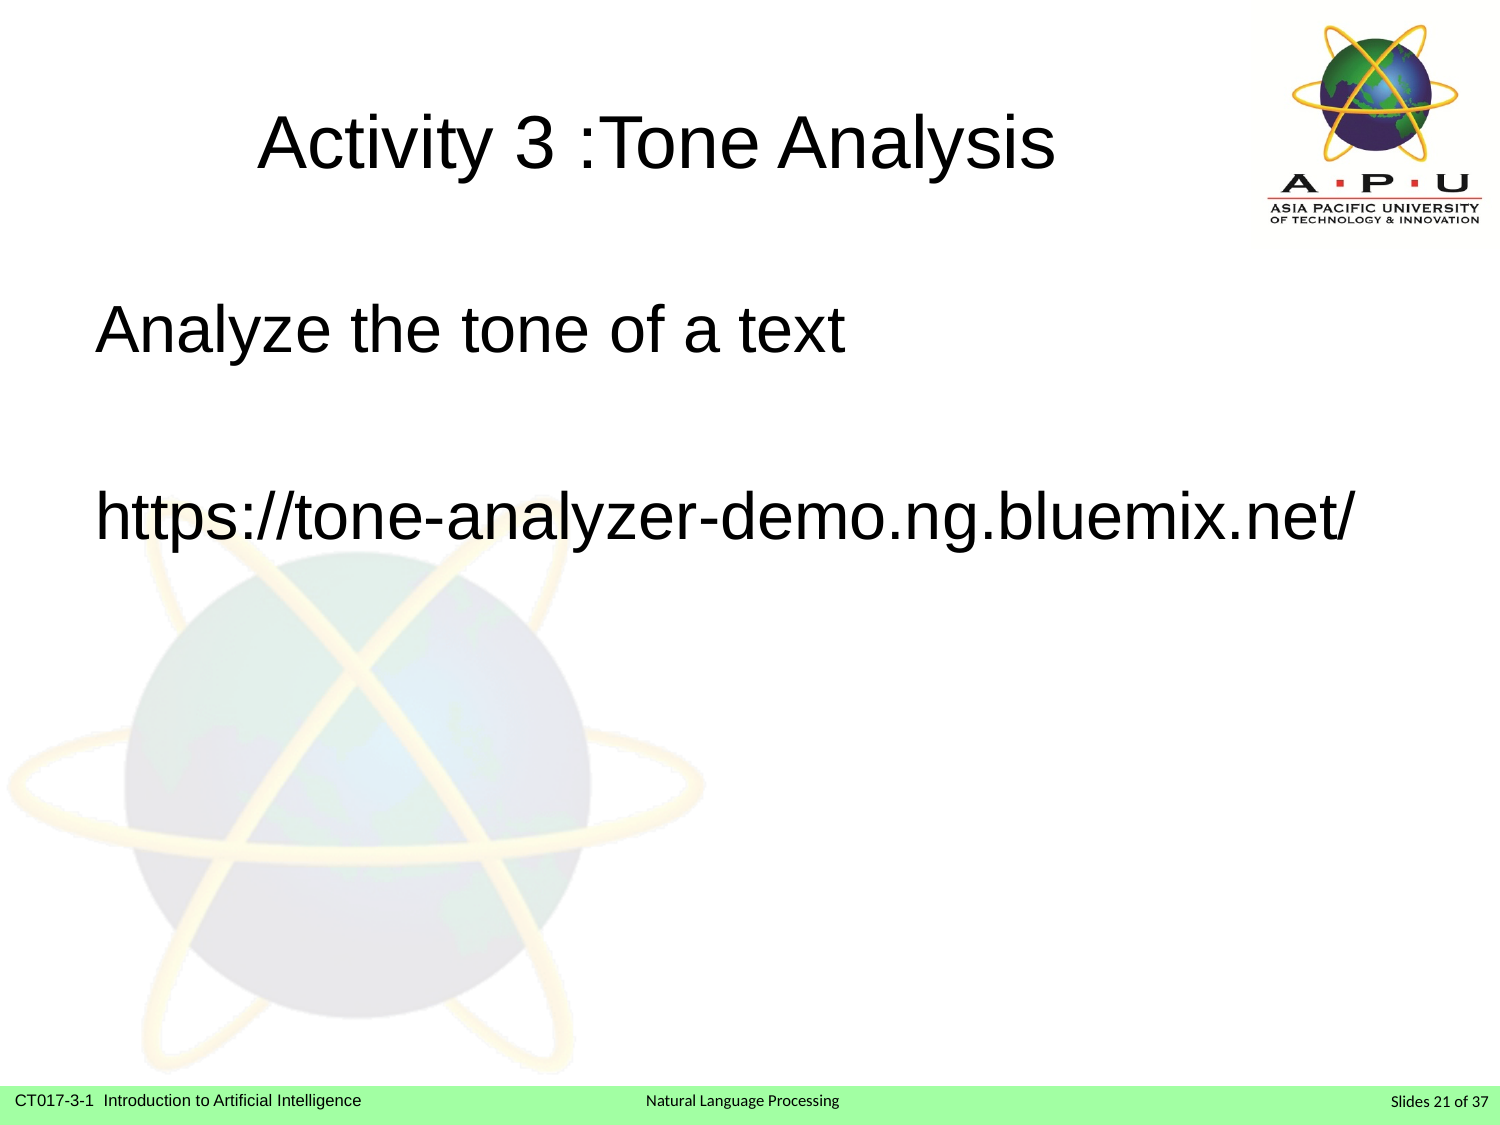

# Activity 3 :Tone Analysis
Analyze the tone of a text

https://tone-analyzer-demo.ng.bluemix.net/